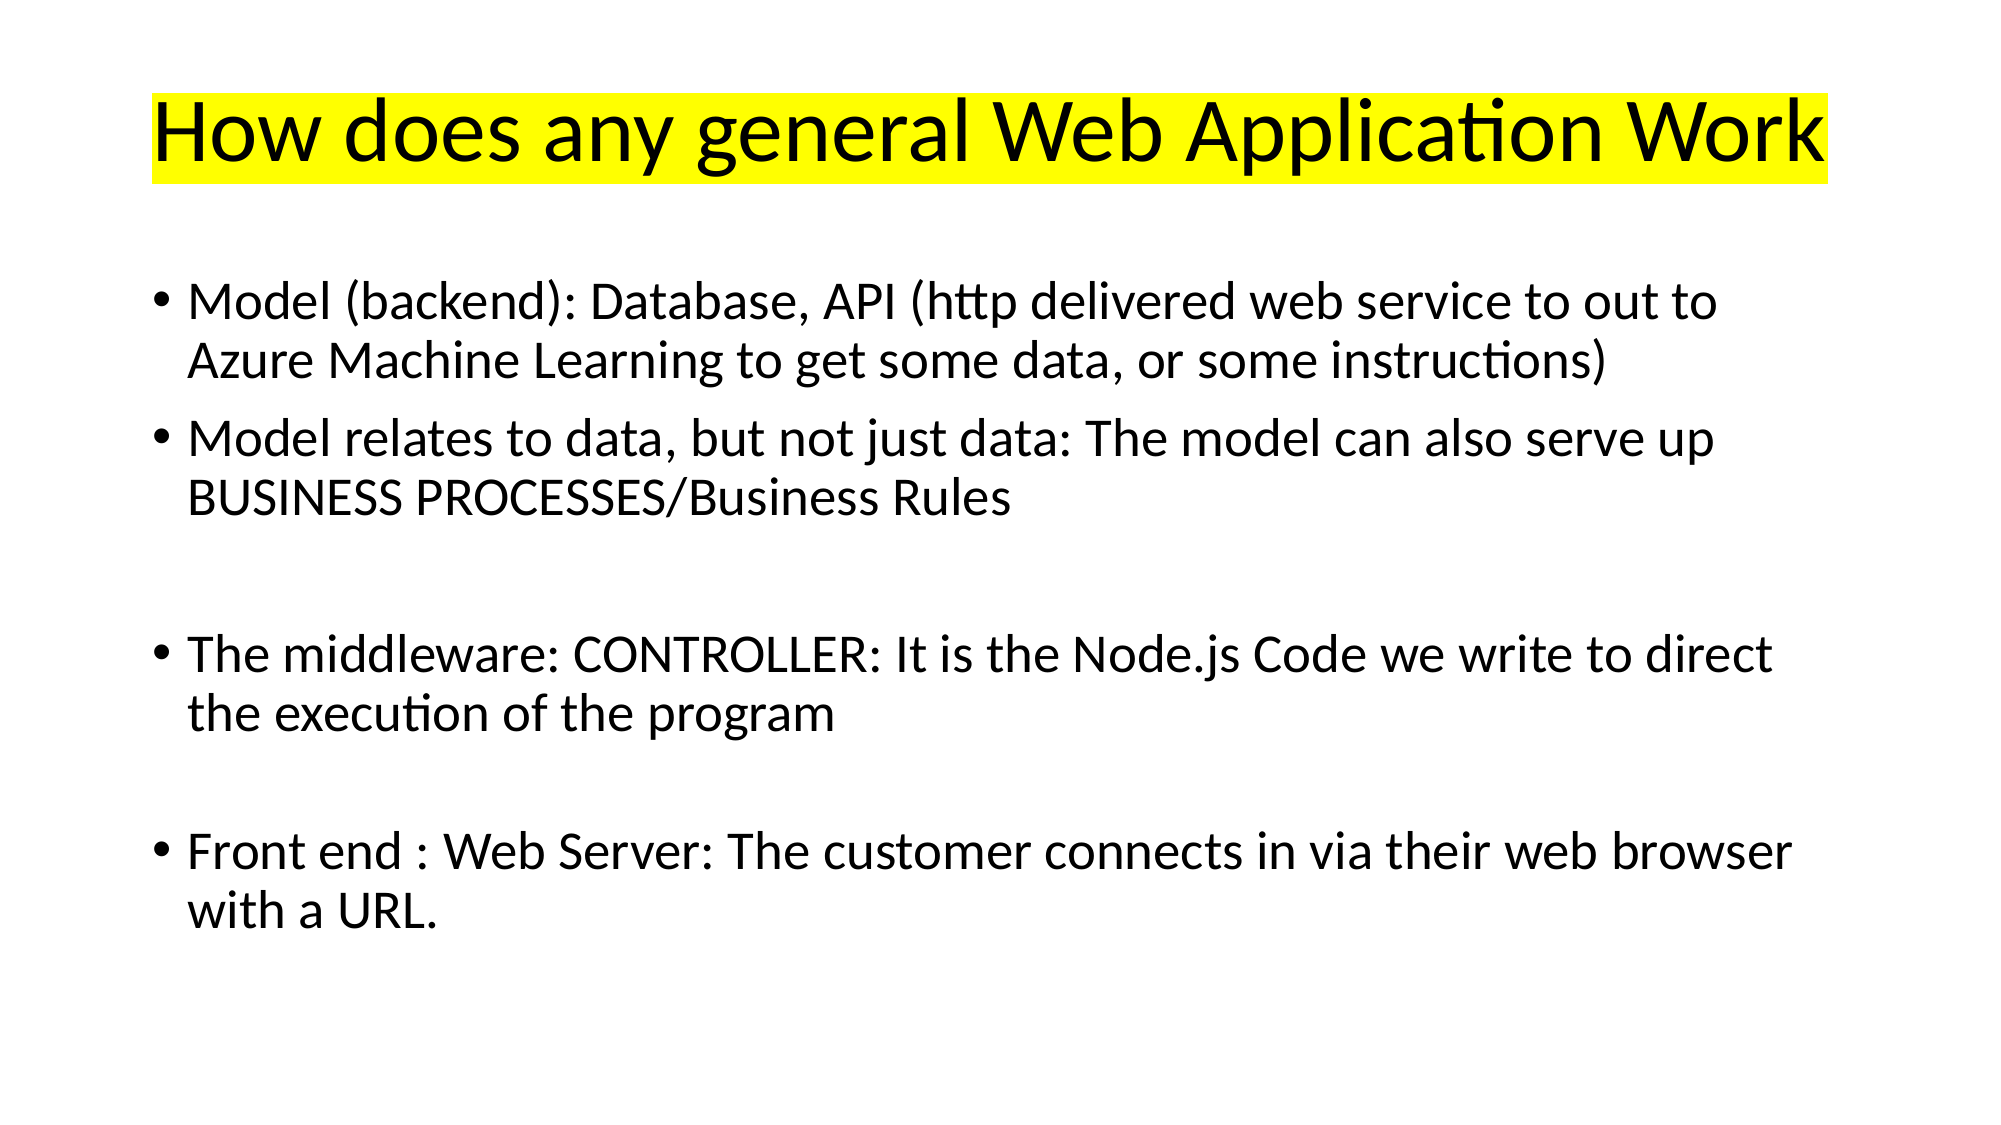

# How does any general Web Application Work
Model (backend): Database, API (http delivered web service to out to Azure Machine Learning to get some data, or some instructions)
Model relates to data, but not just data: The model can also serve up BUSINESS PROCESSES/Business Rules

The middleware: CONTROLLER: It is the Node.js Code we write to direct the execution of the program
Front end : Web Server: The customer connects in via their web browser with a URL.